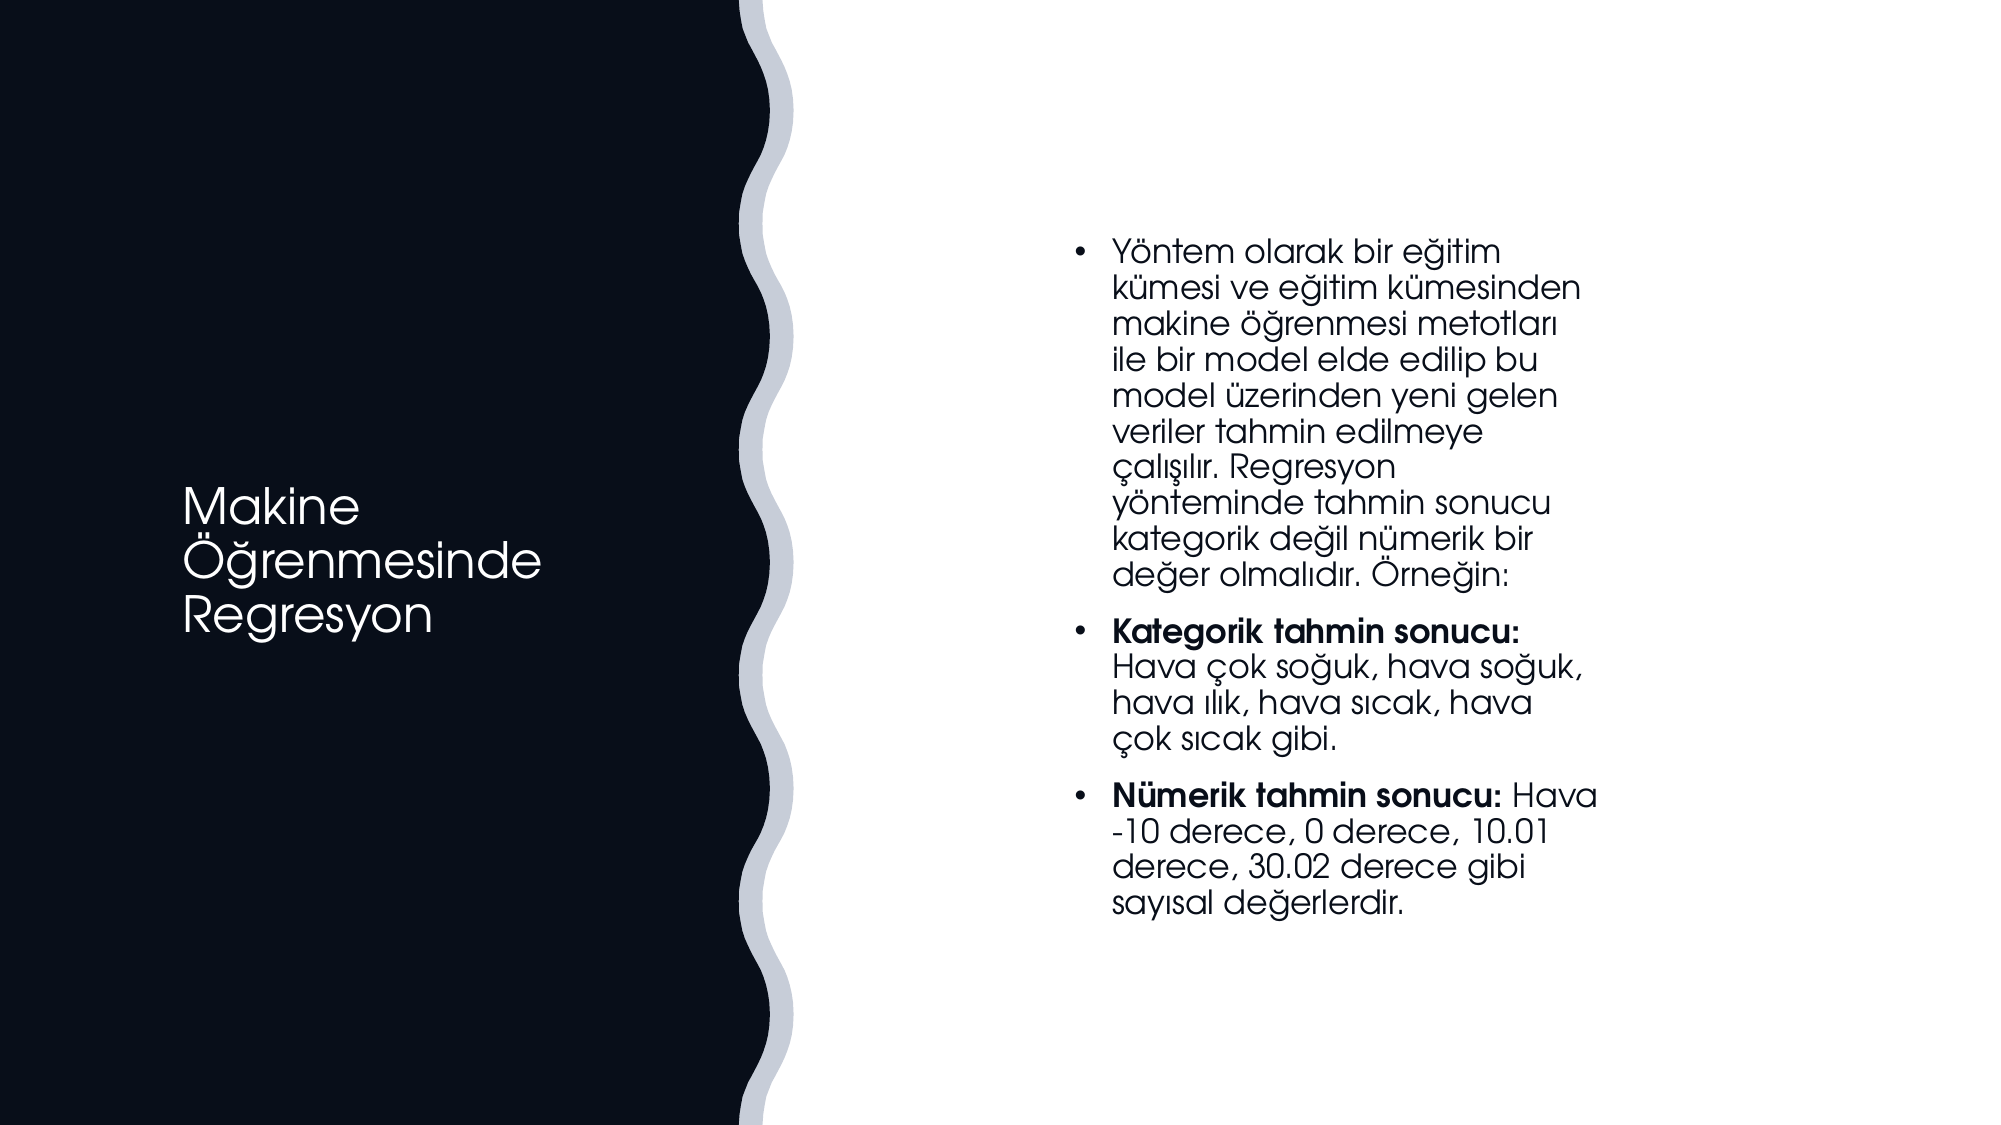

# Makine Öğrenmesinde Regresyon
Yöntem olarak bir eğitim kümesi ve eğitim kümesinden makine öğrenmesi metotları ile bir model elde edilip bu model üzerinden yeni gelen veriler tahmin edilmeye çalışılır. Regresyon yönteminde tahmin sonucu kategorik değil nümerik bir değer olmalıdır. Örneğin:
Kategorik tahmin sonucu: Hava çok soğuk, hava soğuk, hava ılık, hava sıcak, hava çok sıcak gibi.
Nümerik tahmin sonucu: Hava -10 derece, 0 derece, 10.01 derece, 30.02 derece gibi sayısal değerlerdir.